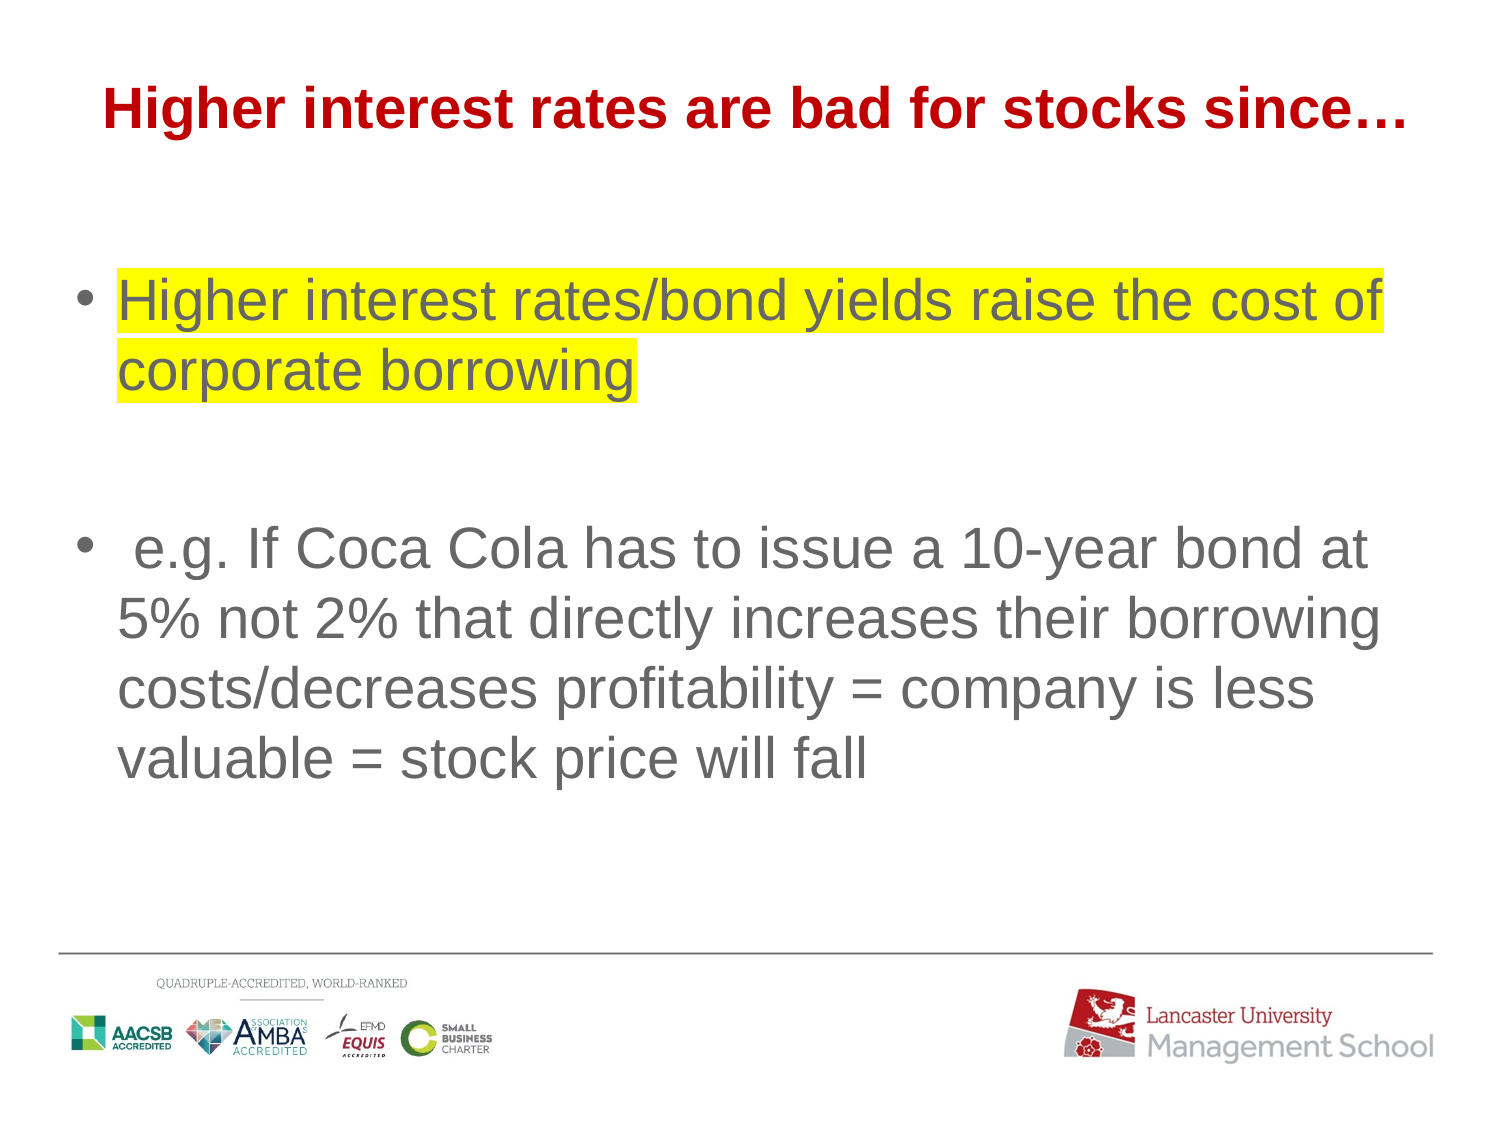

Higher interest rates are bad for stocks since…

Higher interest rates/bond yields raise the cost of corporate borrowing

 e.g. If Coca Cola has to issue a 10-year bond at 5% not 2% that directly increases their borrowing costs/decreases profitability = company is less valuable = stock price will fall